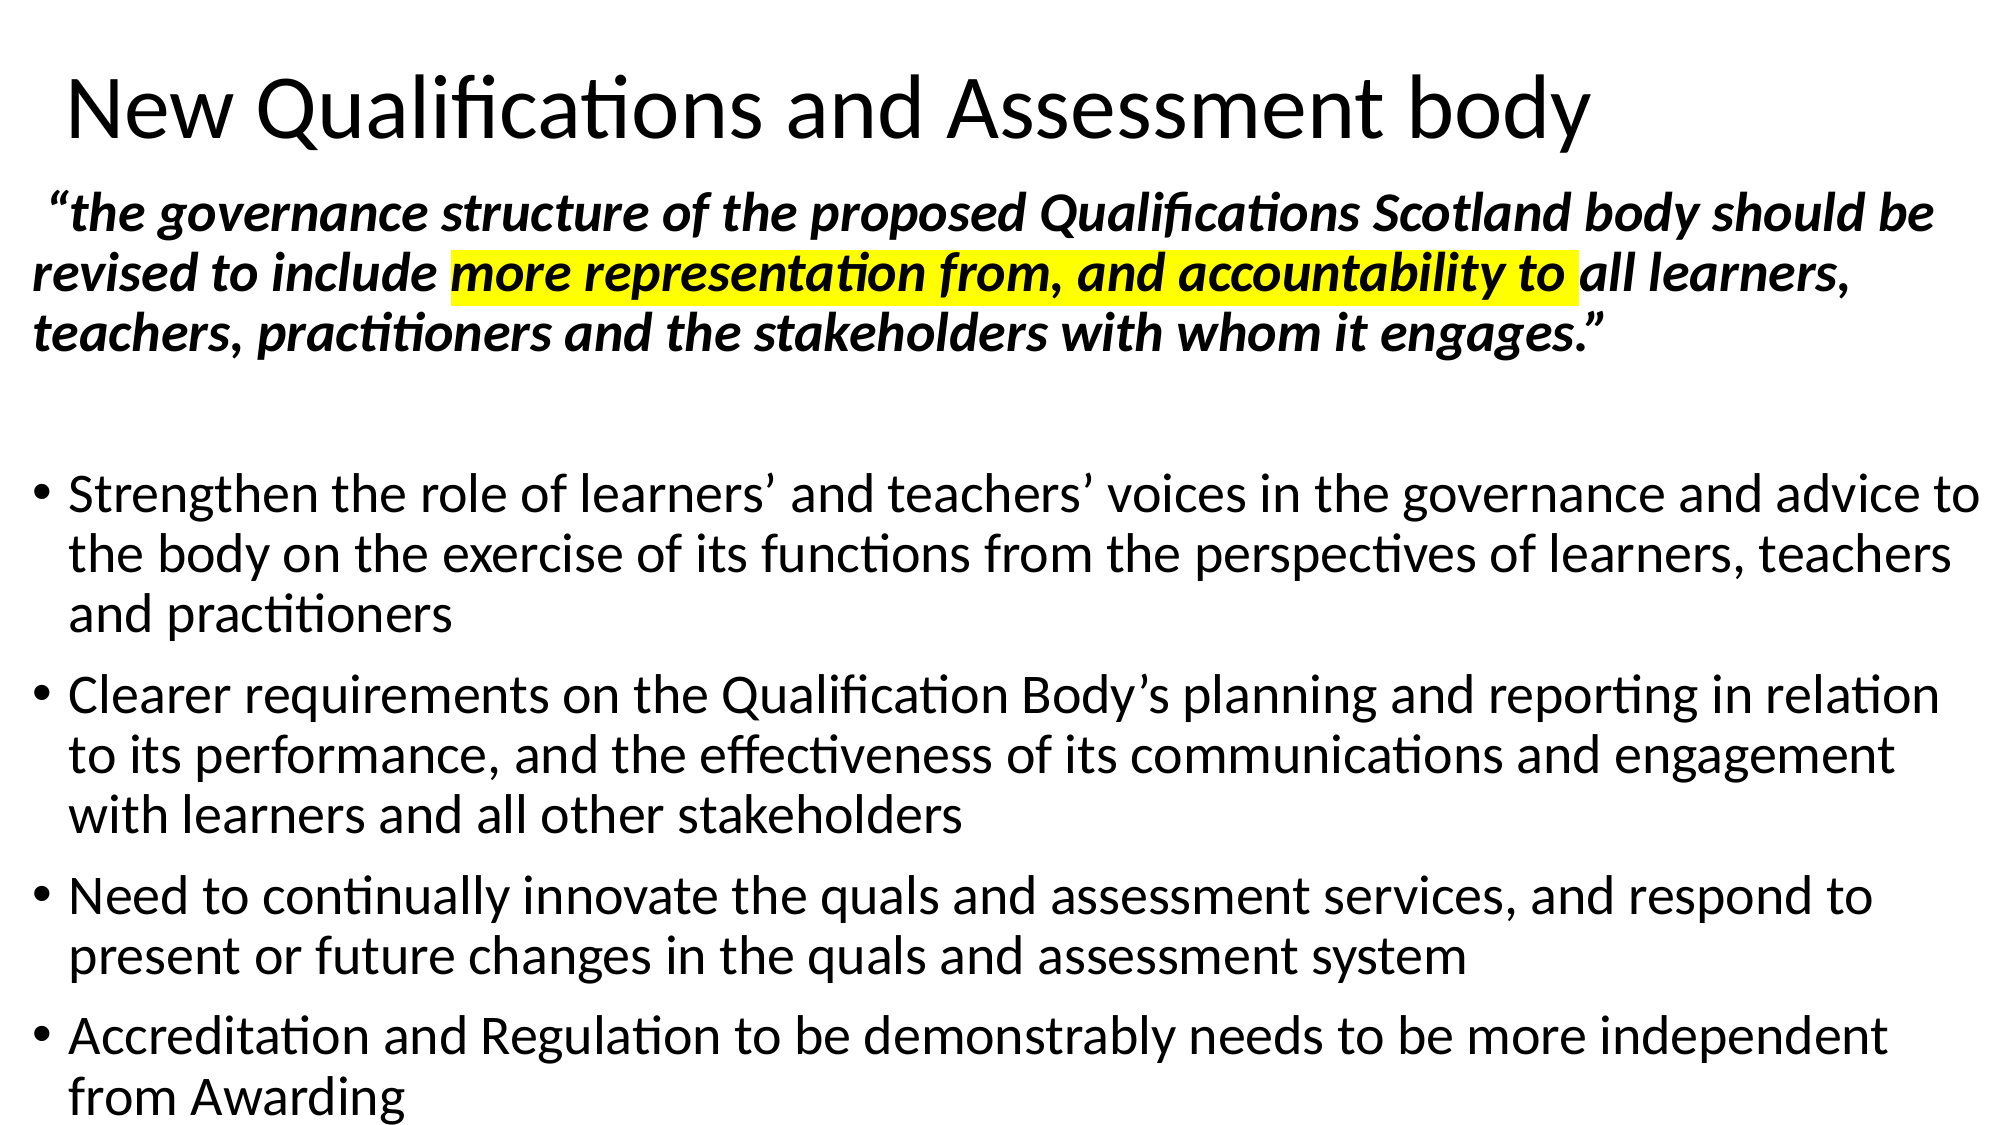

# New Qualifications and Assessment body
 “the governance structure of the proposed Qualifications Scotland body should be revised to include more representation from, and accountability to all learners, teachers, practitioners and the stakeholders with whom it engages.”

Strengthen the role of learners’ and teachers’ voices in the governance and advice to the body on the exercise of its functions from the perspectives of learners, teachers and practitioners
Clearer requirements on the Qualification Body’s planning and reporting in relation to its performance, and the effectiveness of its communications and engagement with learners and all other stakeholders
Need to continually innovate the quals and assessment services, and respond to present or future changes in the quals and assessment system
Accreditation and Regulation to be demonstrably needs to be more independent from Awarding